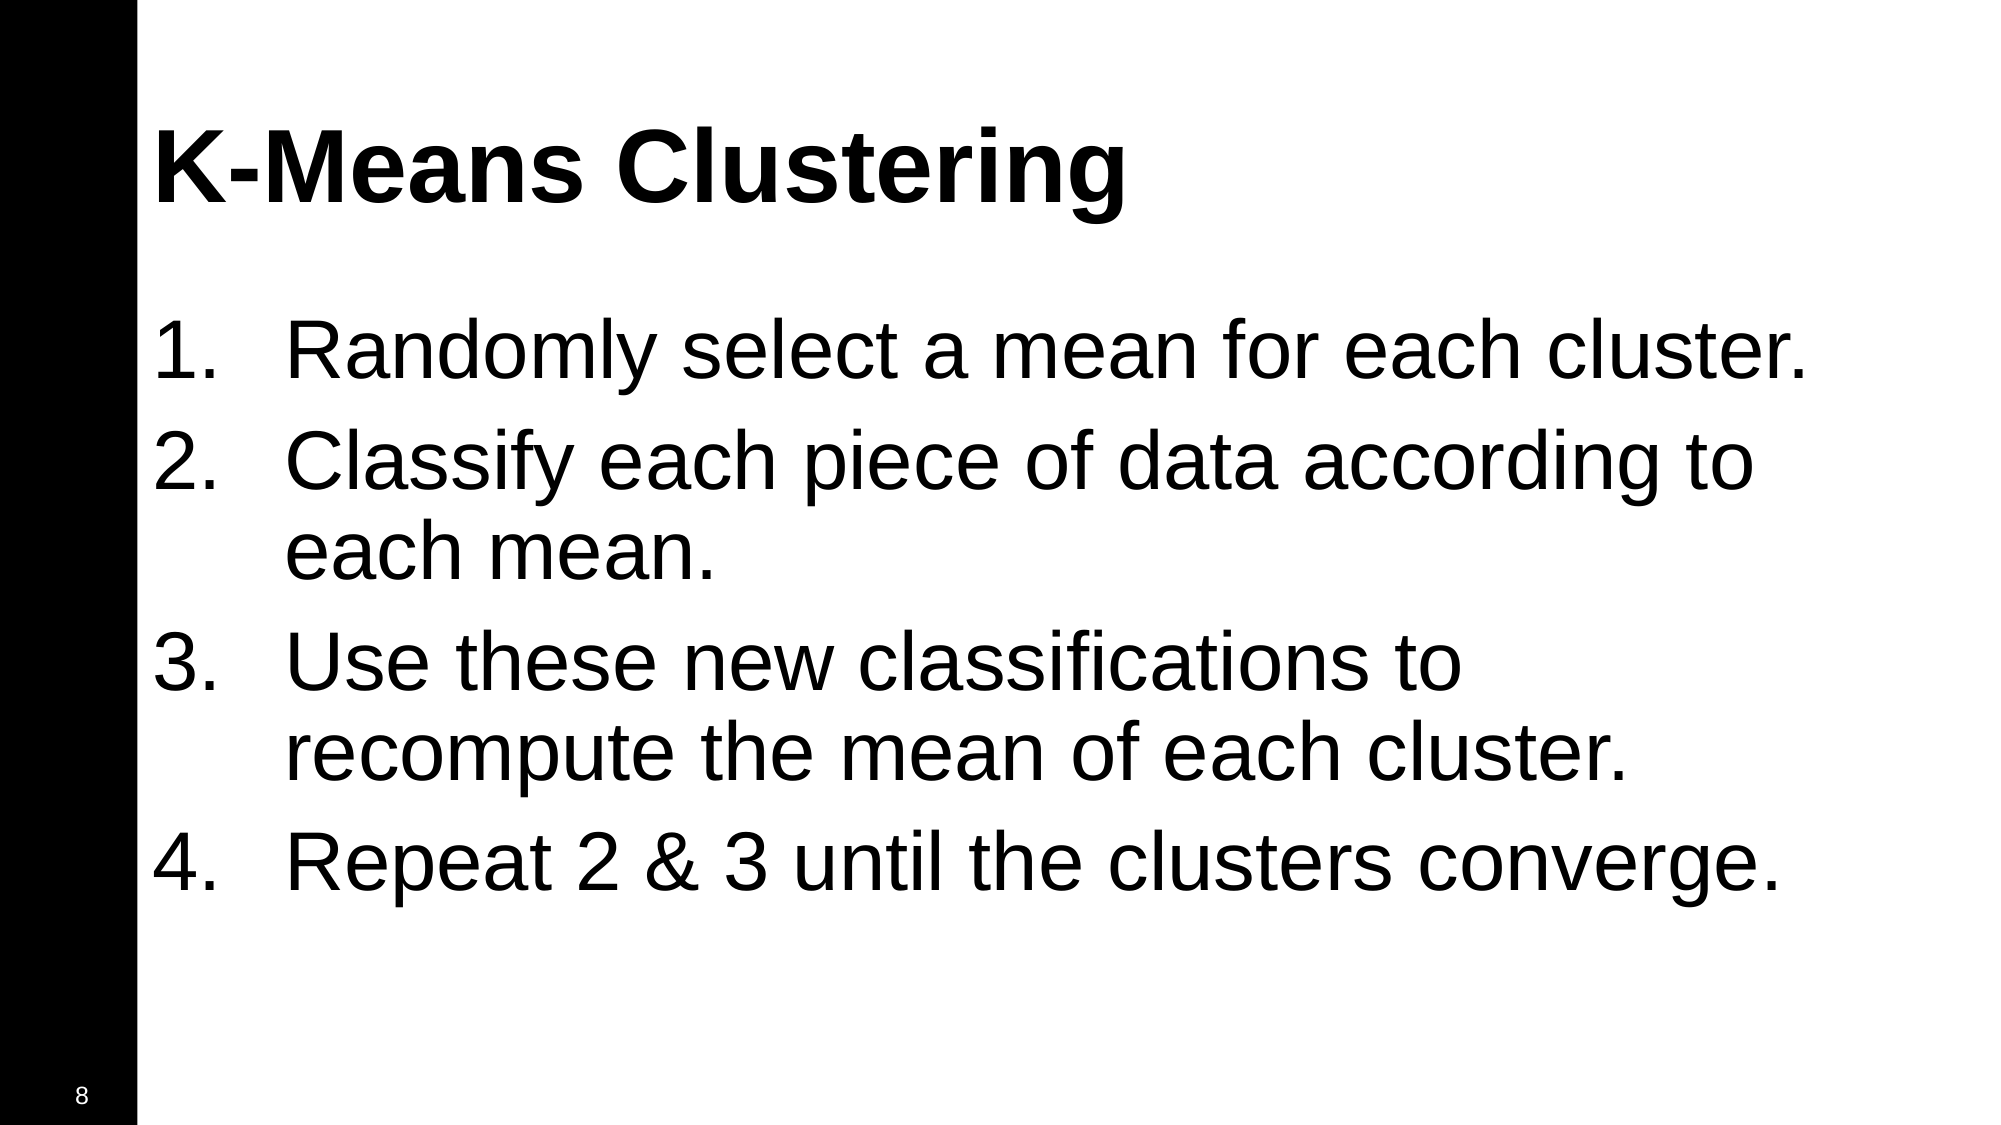

# K-Means Clustering
Randomly select a mean for each cluster.
Classify each piece of data according to each mean.
Use these new classifications to recompute the mean of each cluster.
Repeat 2 & 3 until the clusters converge.
8